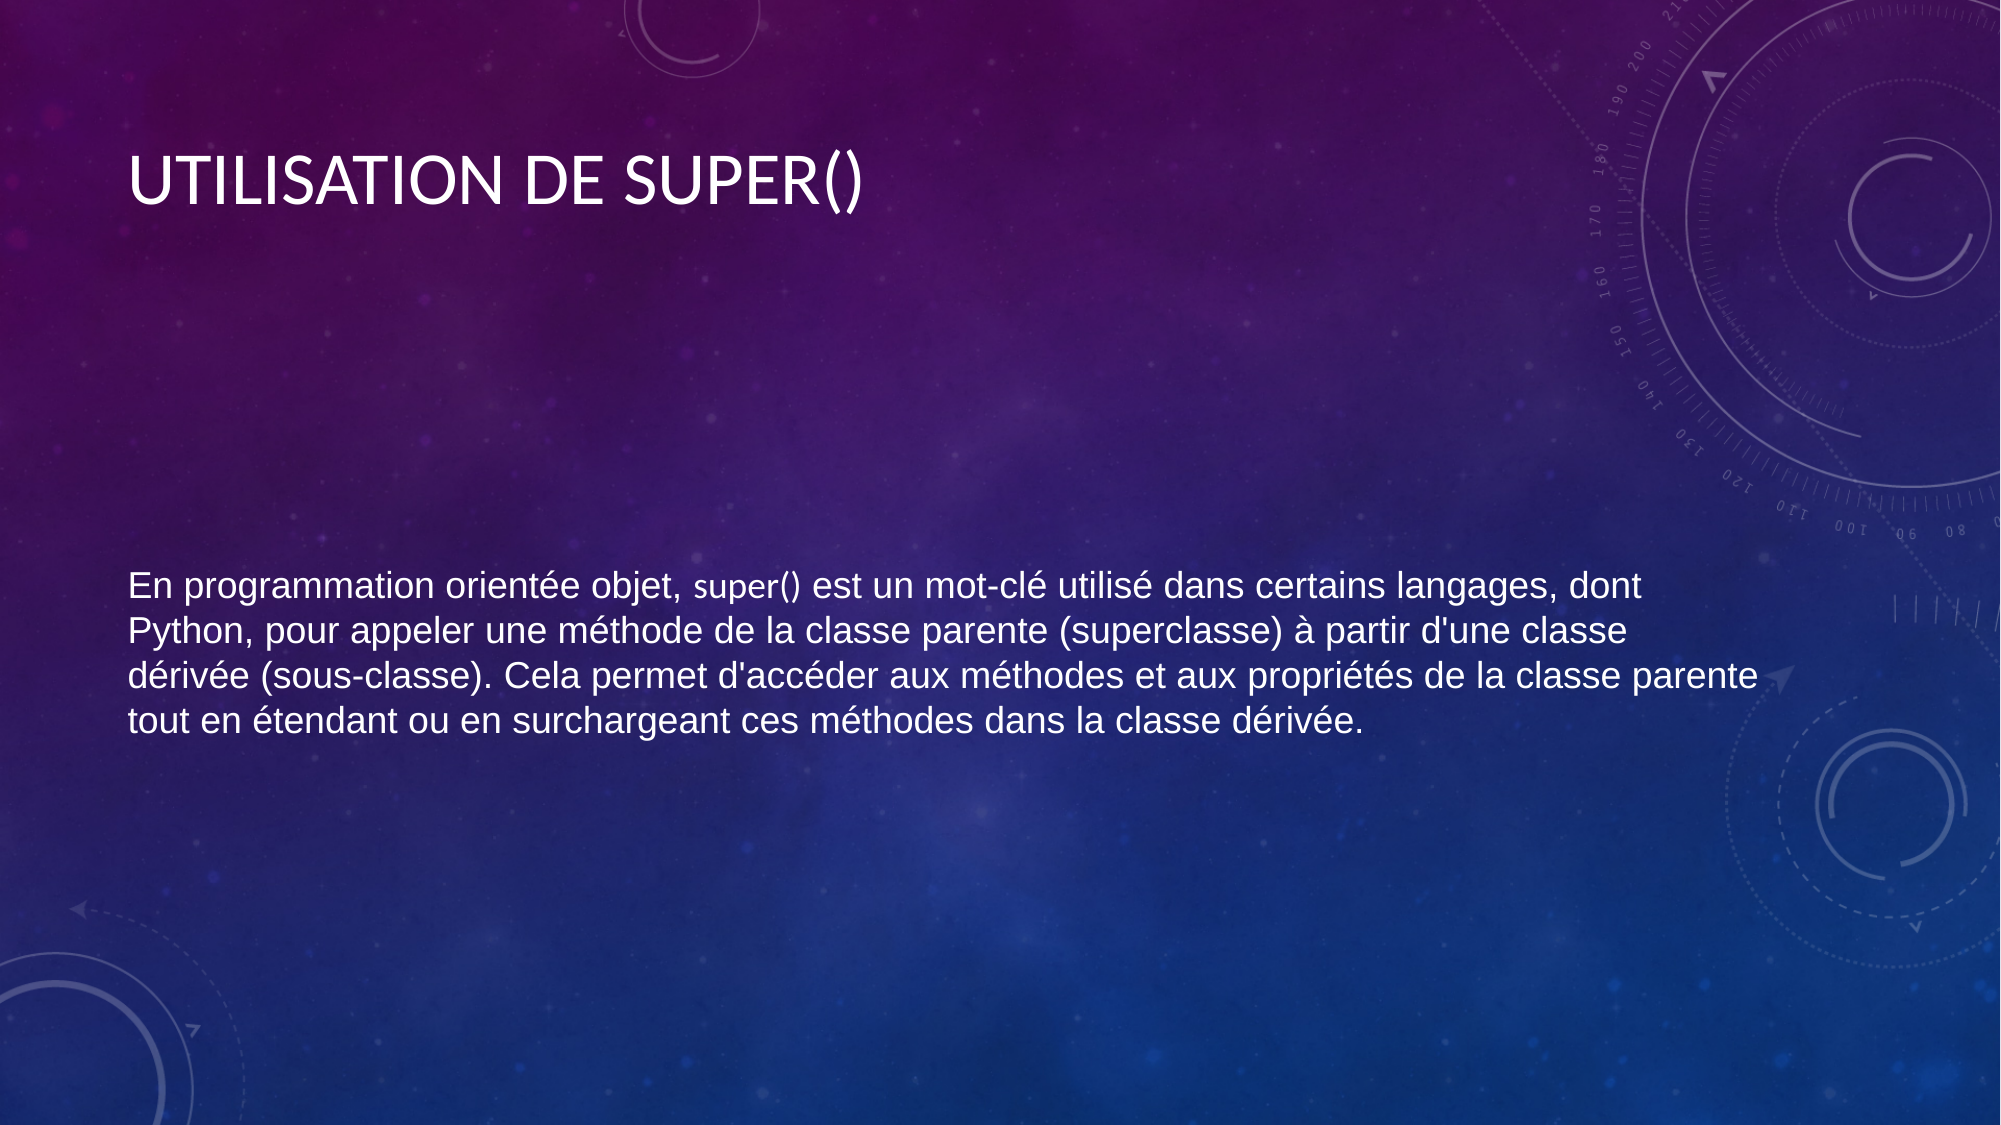

# Utilisation de super()
En programmation orientée objet, super() est un mot-clé utilisé dans certains langages, dont Python, pour appeler une méthode de la classe parente (superclasse) à partir d'une classe dérivée (sous-classe). Cela permet d'accéder aux méthodes et aux propriétés de la classe parente tout en étendant ou en surchargeant ces méthodes dans la classe dérivée.